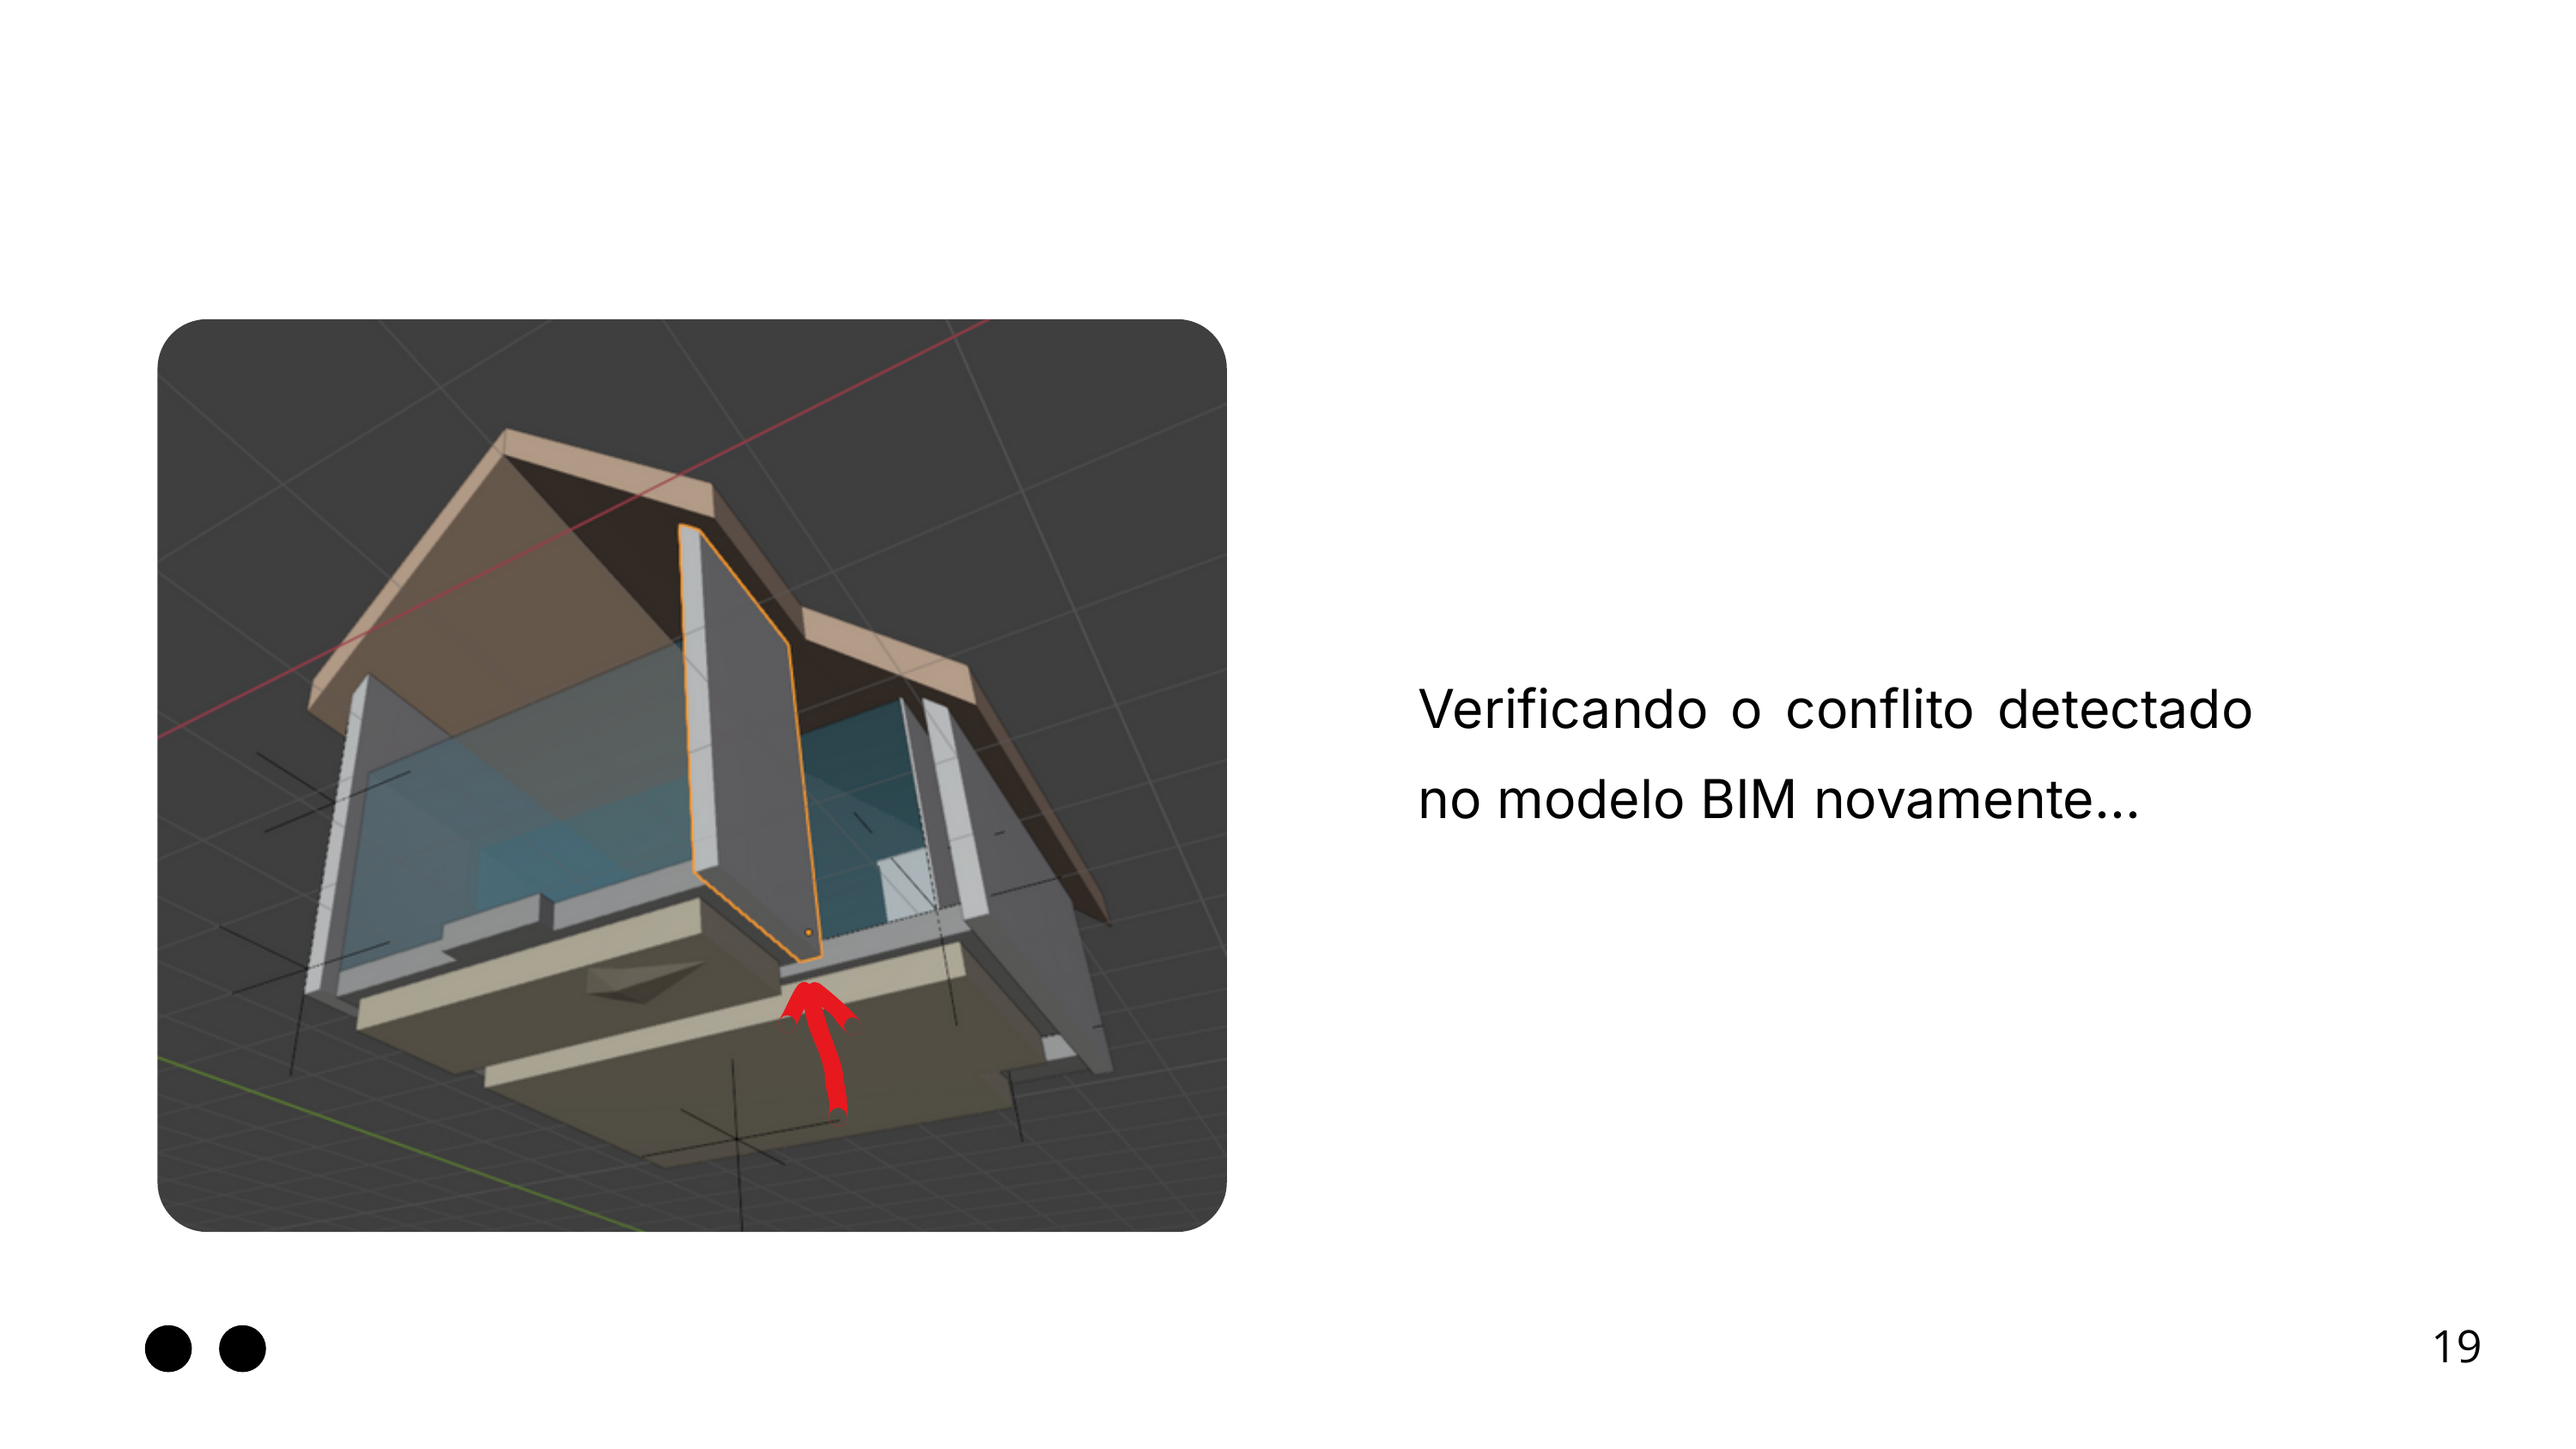

Verificando o conflito detectado no modelo BIM novamente…

19